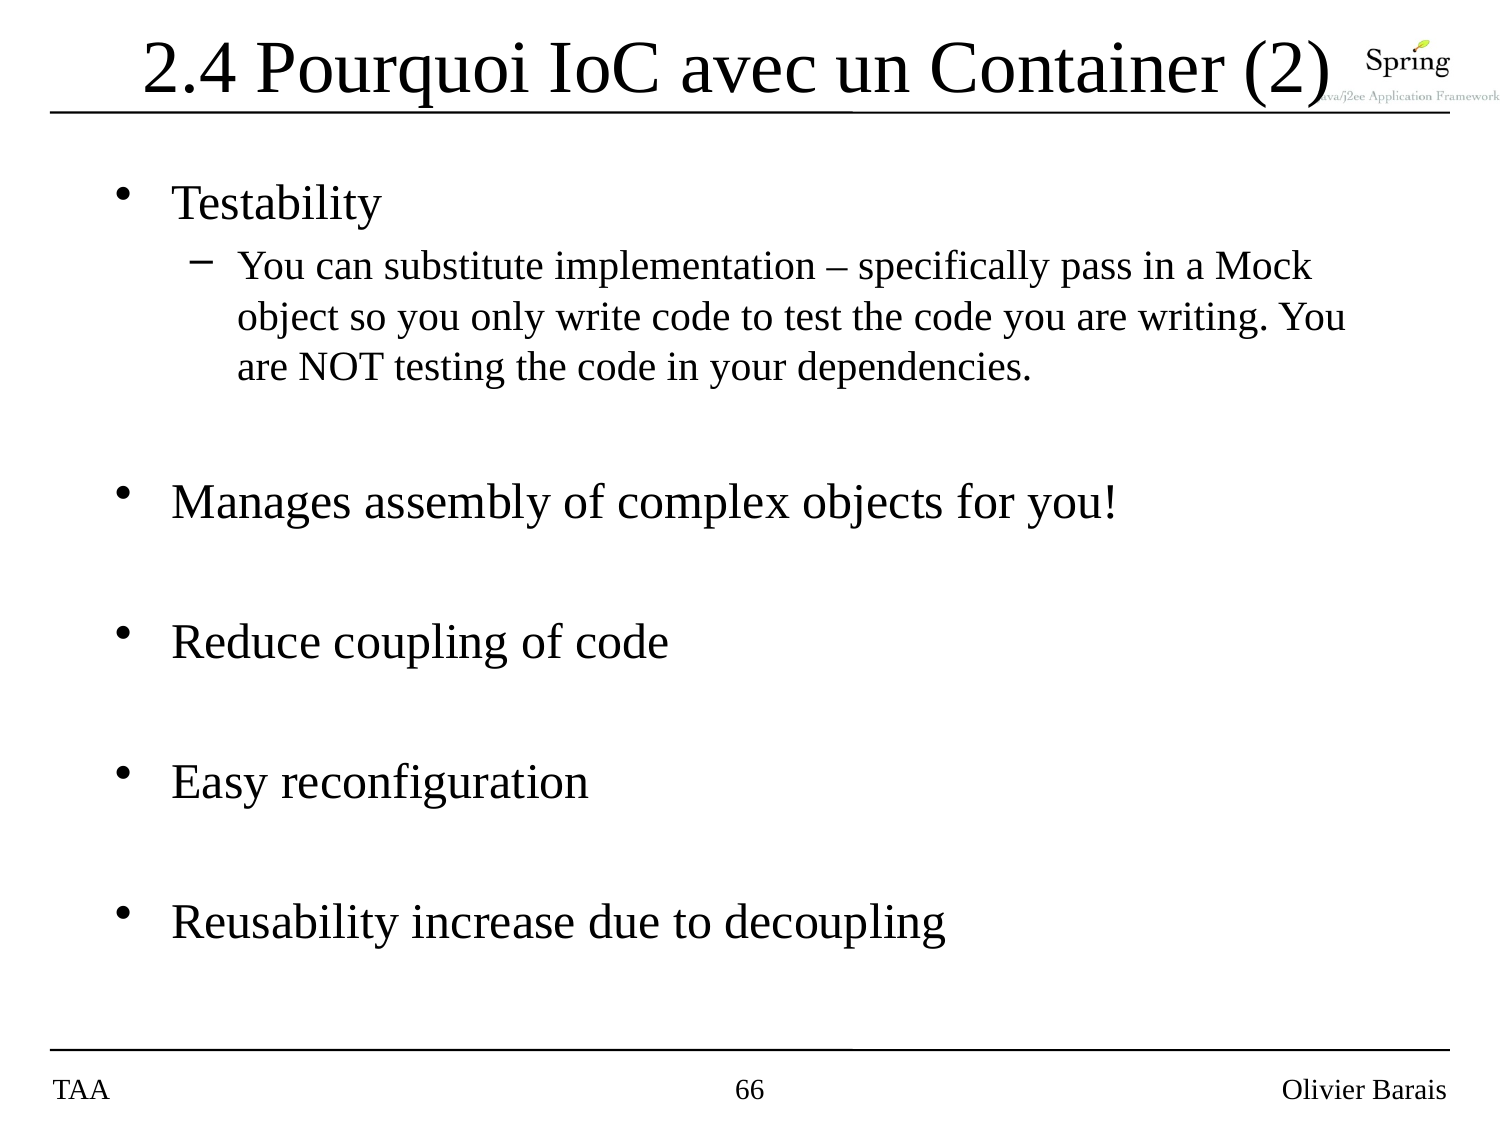

# 2.4 Pourquoi IoC avec un Container (2)
Testability
You can substitute implementation – specifically pass in a Mock object so you only write code to test the code you are writing. You are NOT testing the code in your dependencies.

Manages assembly of complex objects for you!

Reduce coupling of code

Easy reconfiguration

Reusability increase due to decoupling
TAA
66
Olivier Barais